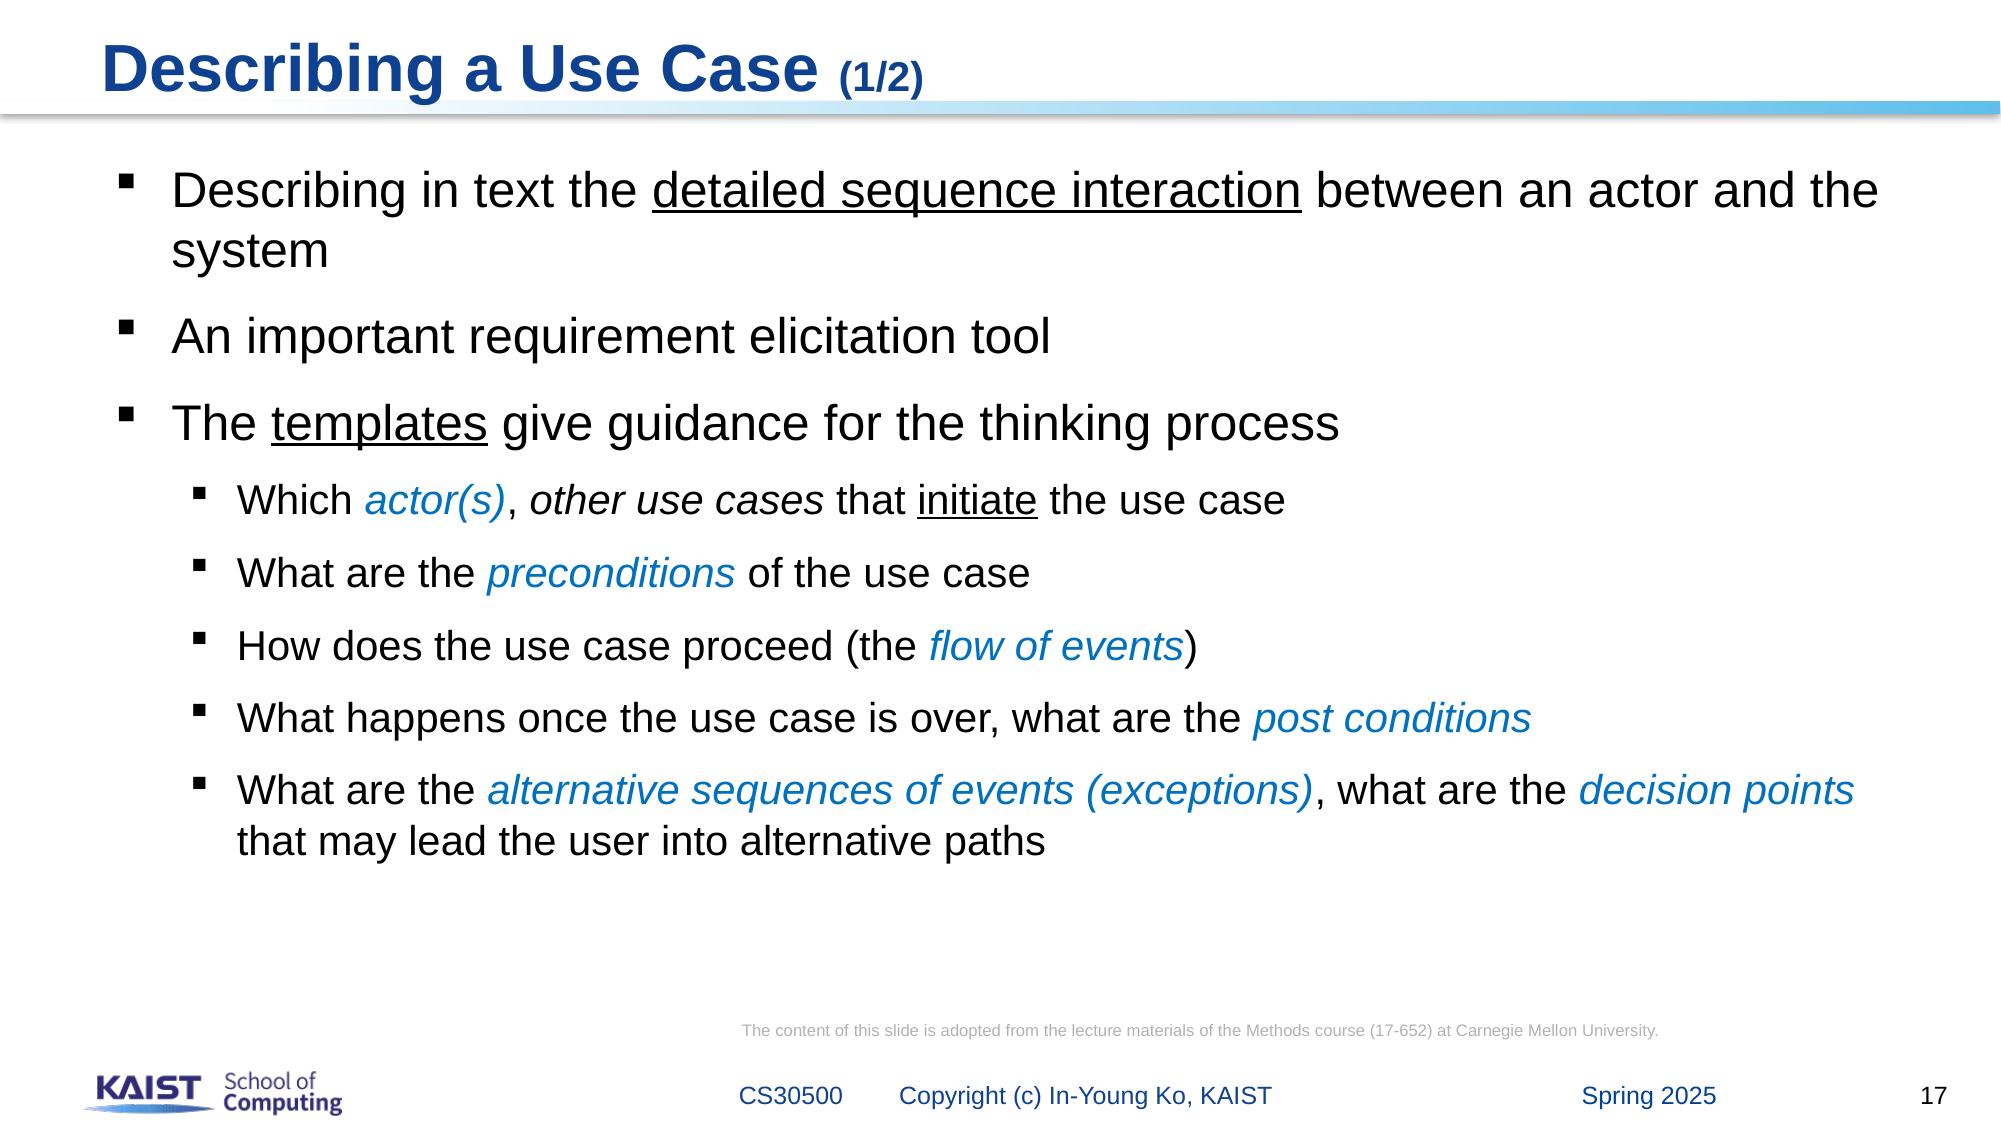

# Describing a Use Case (1/2)
Describing in text the detailed sequence interaction between an actor and the system
An important requirement elicitation tool
The templates give guidance for the thinking process
Which actor(s), other use cases that initiate the use case
What are the preconditions of the use case
How does the use case proceed (the flow of events)
What happens once the use case is over, what are the post conditions
What are the alternative sequences of events (exceptions), what are the decision points that may lead the user into alternative paths
The content of this slide is adopted from the lecture materials of the Methods course (17-652) at Carnegie Mellon University.
Spring 2025
CS30500        Copyright (c) In-Young Ko, KAIST
17